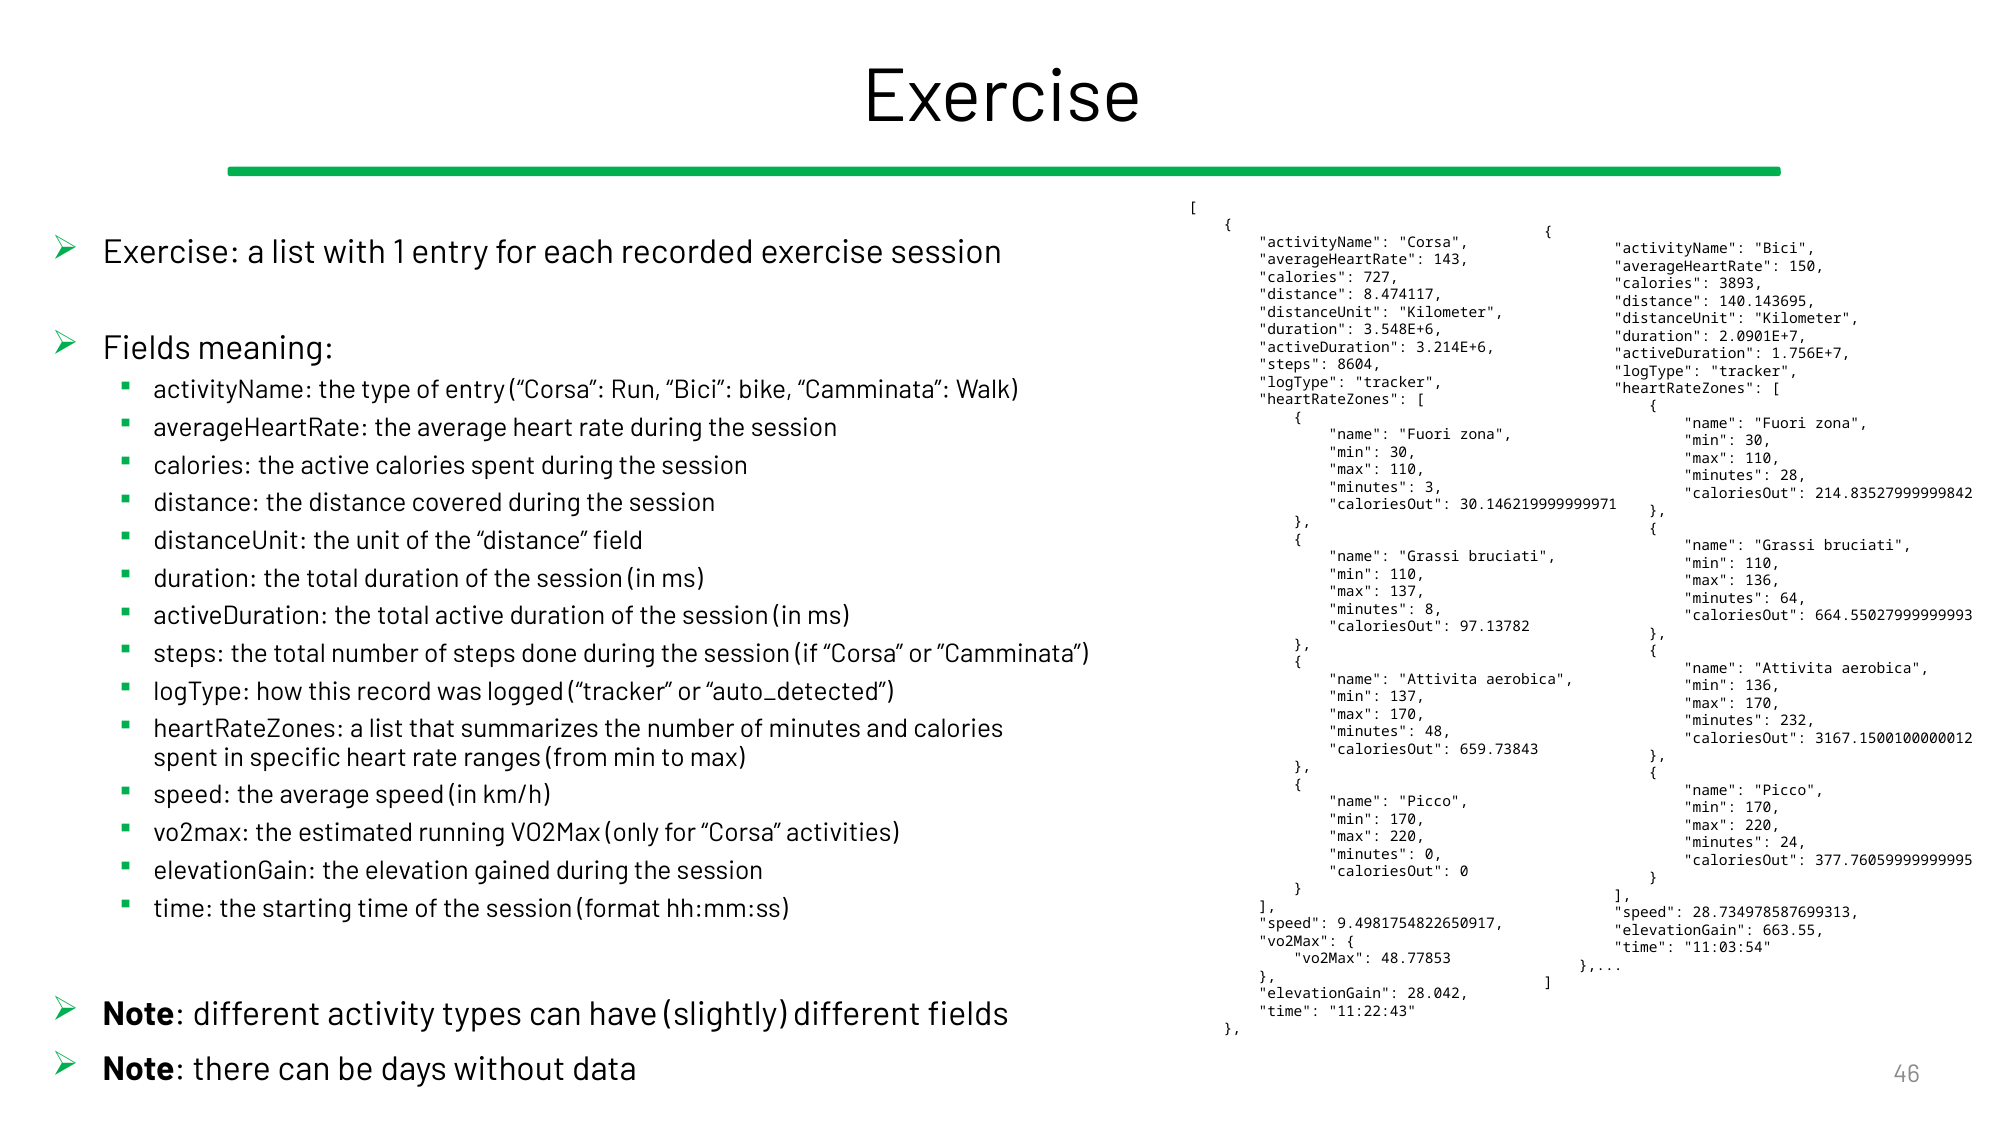

# Exercise
[
    {
        "activityName": "Corsa",
        "averageHeartRate": 143,
        "calories": 727,
        "distance": 8.474117,
        "distanceUnit": "Kilometer",
        "duration": 3.548E+6,
        "activeDuration": 3.214E+6,
        "steps": 8604,
        "logType": "tracker",
        "heartRateZones": [
            {
                "name": "Fuori zona",
                "min": 30,
                "max": 110,
                "minutes": 3,
                "caloriesOut": 30.146219999999971
            },
            {
                "name": "Grassi bruciati",
                "min": 110,
                "max": 137,
                "minutes": 8,
                "caloriesOut": 97.13782
            },
            {
                "name": "Attivita aerobica",
                "min": 137,
                "max": 170,
                "minutes": 48,
                "caloriesOut": 659.73843
            },
            {
                "name": "Picco",
                "min": 170,
                "max": 220,
                "minutes": 0,
                "caloriesOut": 0
            }
        ],
        "speed": 9.4981754822650917,
        "vo2Max": {
            "vo2Max": 48.77853
        },
        "elevationGain": 28.042,
        "time": "11:22:43"
    },

{
        "activityName": "Bici",
        "averageHeartRate": 150,
        "calories": 3893,
        "distance": 140.143695,
        "distanceUnit": "Kilometer",
        "duration": 2.0901E+7,
        "activeDuration": 1.756E+7,
        "logType": "tracker",
        "heartRateZones": [
            {
                "name": "Fuori zona",
                "min": 30,
                "max": 110,
                "minutes": 28,
                "caloriesOut": 214.83527999999842
            },
            {
                "name": "Grassi bruciati",
                "min": 110,
                "max": 136,
                "minutes": 64,
                "caloriesOut": 664.55027999999993
            },
            {
                "name": "Attivita aerobica",
                "min": 136,
                "max": 170,
                "minutes": 232,
                "caloriesOut": 3167.1500100000012
            },
            {
                "name": "Picco",
                "min": 170,
                "max": 220,
                "minutes": 24,
                "caloriesOut": 377.76059999999995
            }
        ],
        "speed": 28.734978587699313,
        "elevationGain": 663.55,
        "time": "11:03:54"
    },...
]
Exercise: a list with 1 entry for each recorded exercise session
Fields meaning:
activityName: the type of entry (“Corsa”: Run, “Bici”: bike, “Camminata”: Walk)
averageHeartRate: the average heart rate during the session
calories: the active calories spent during the session
distance: the distance covered during the session
distanceUnit: the unit of the “distance” field
duration: the total duration of the session (in ms)
activeDuration: the total active duration of the session (in ms)
steps: the total number of steps done during the session (if “Corsa” or ”Camminata”)
logType: how this record was logged (“tracker” or “auto_detected”)
heartRateZones: a list that summarizes the number of minutes and calories
spent in specific heart rate ranges (from min to max)
speed: the average speed (in km/h)
vo2max: the estimated running VO2Max (only for “Corsa” activities)
elevationGain: the elevation gained during the session
time: the starting time of the session (format hh:mm:ss)

Note: different activity types can have (slightly) different fields
Note: there can be days without data

46